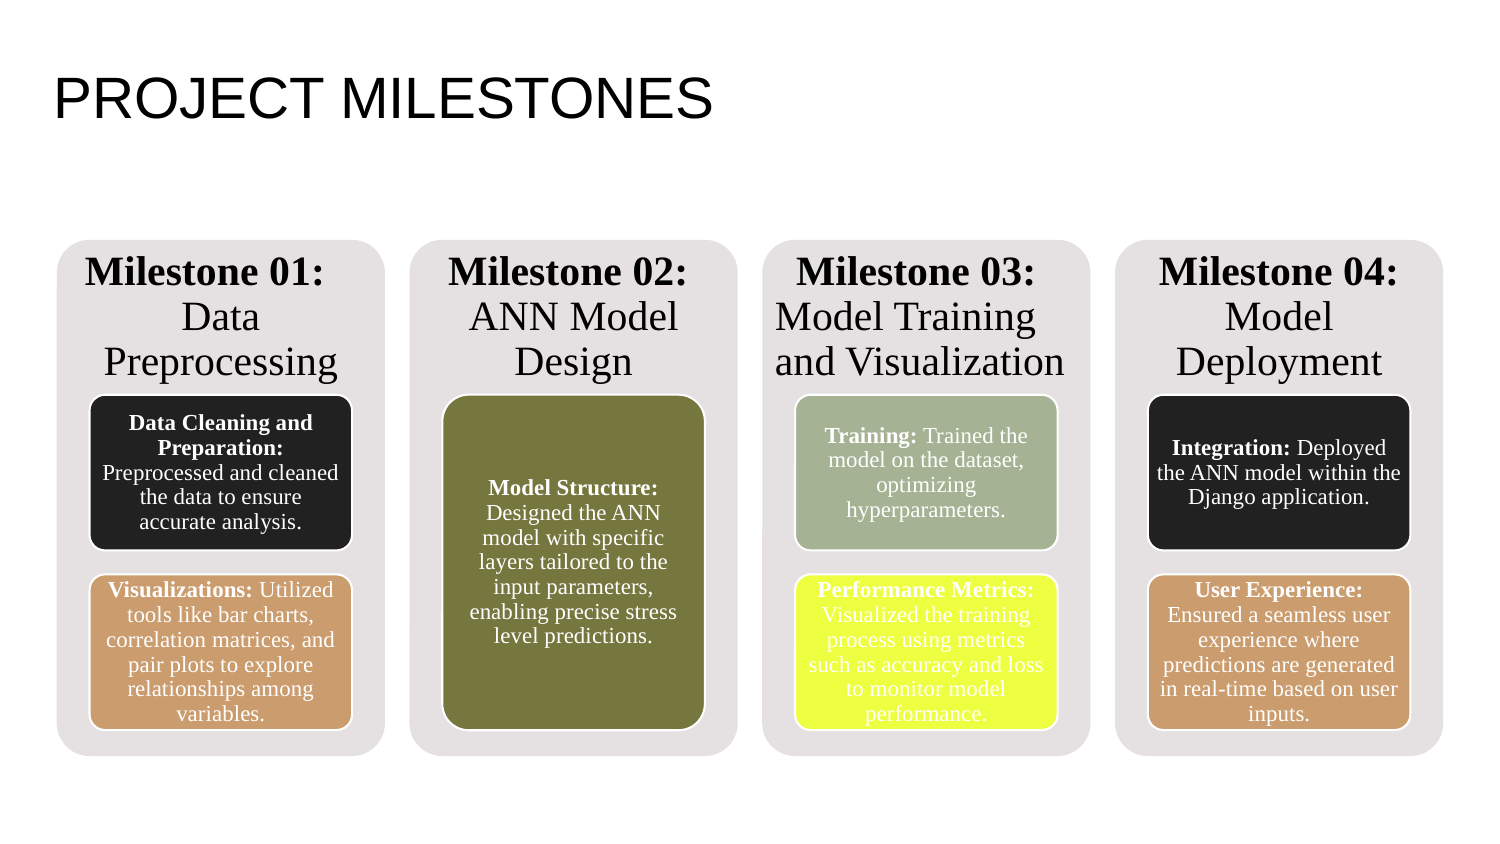

# PROJECT MILESTONES

Milestone 01:    Data Preprocessing

Milestone 02:  ANN Model Design

  Milestone 03:   Model Training and Visualization

Milestone 04: Model Deployment

Data Cleaning and Preparation: Preprocessed and cleaned the data to ensure accurate analysis.
Training: Trained the model on the dataset, optimizing hyperparameters.
Integration: Deployed the ANN model within the Django application.
Model Structure: Designed the ANN model with specific layers tailored to the input parameters, enabling precise stress level predictions.

Visualizations: Utilized tools like bar charts, correlation matrices, and pair plots to explore relationships among variables.
Performance Metrics: Visualized the training process using metrics such as accuracy and loss to monitor model performance.
User Experience: Ensured a seamless user experience where predictions are generated in real-time based on user inputs.